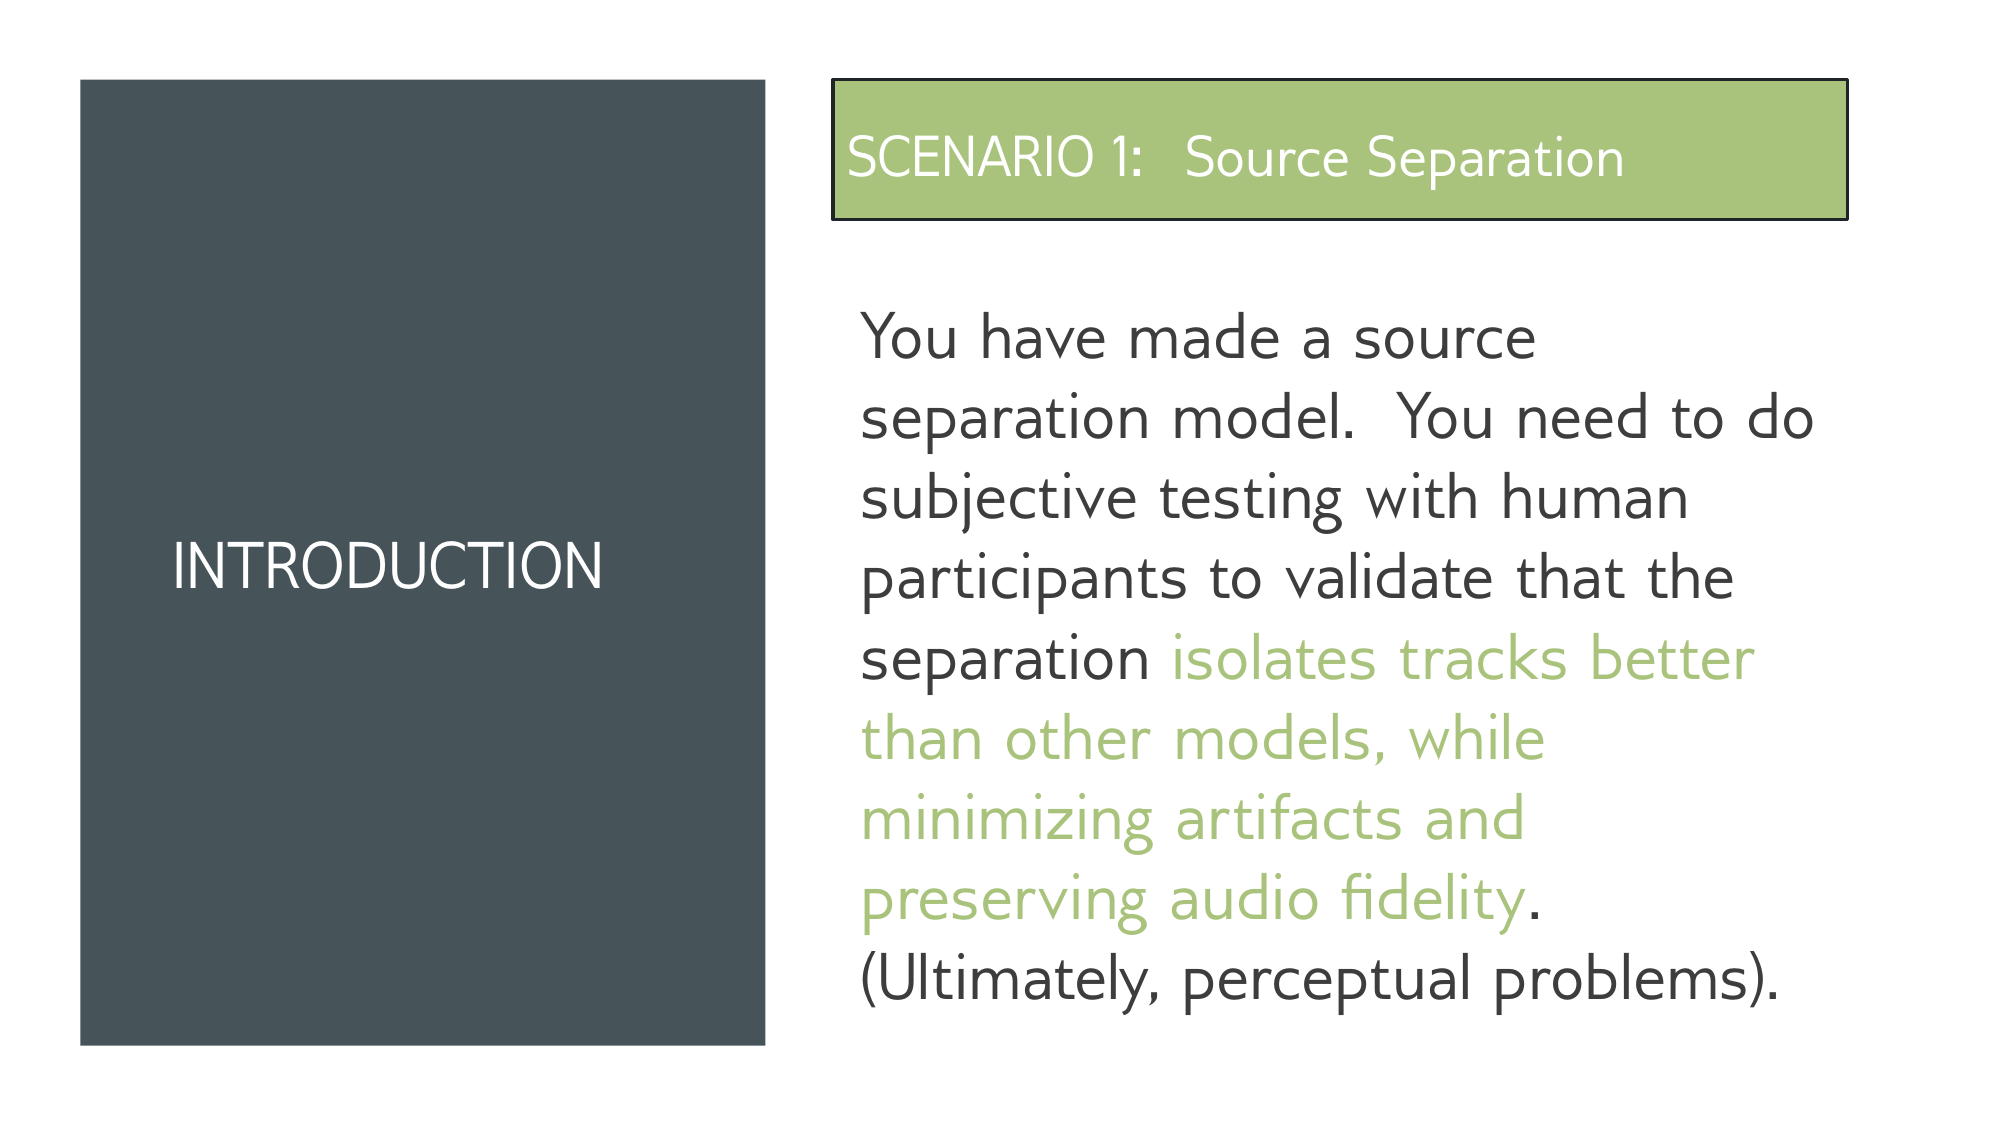

SCENARIO 1:  Source Separation
# introduction
You have made a source separation model.  You need to do subjective testing with human participants to validate that the separation isolates tracks better than other models, while minimizing artifacts and preserving audio fidelity. (Ultimately, perceptual problems).